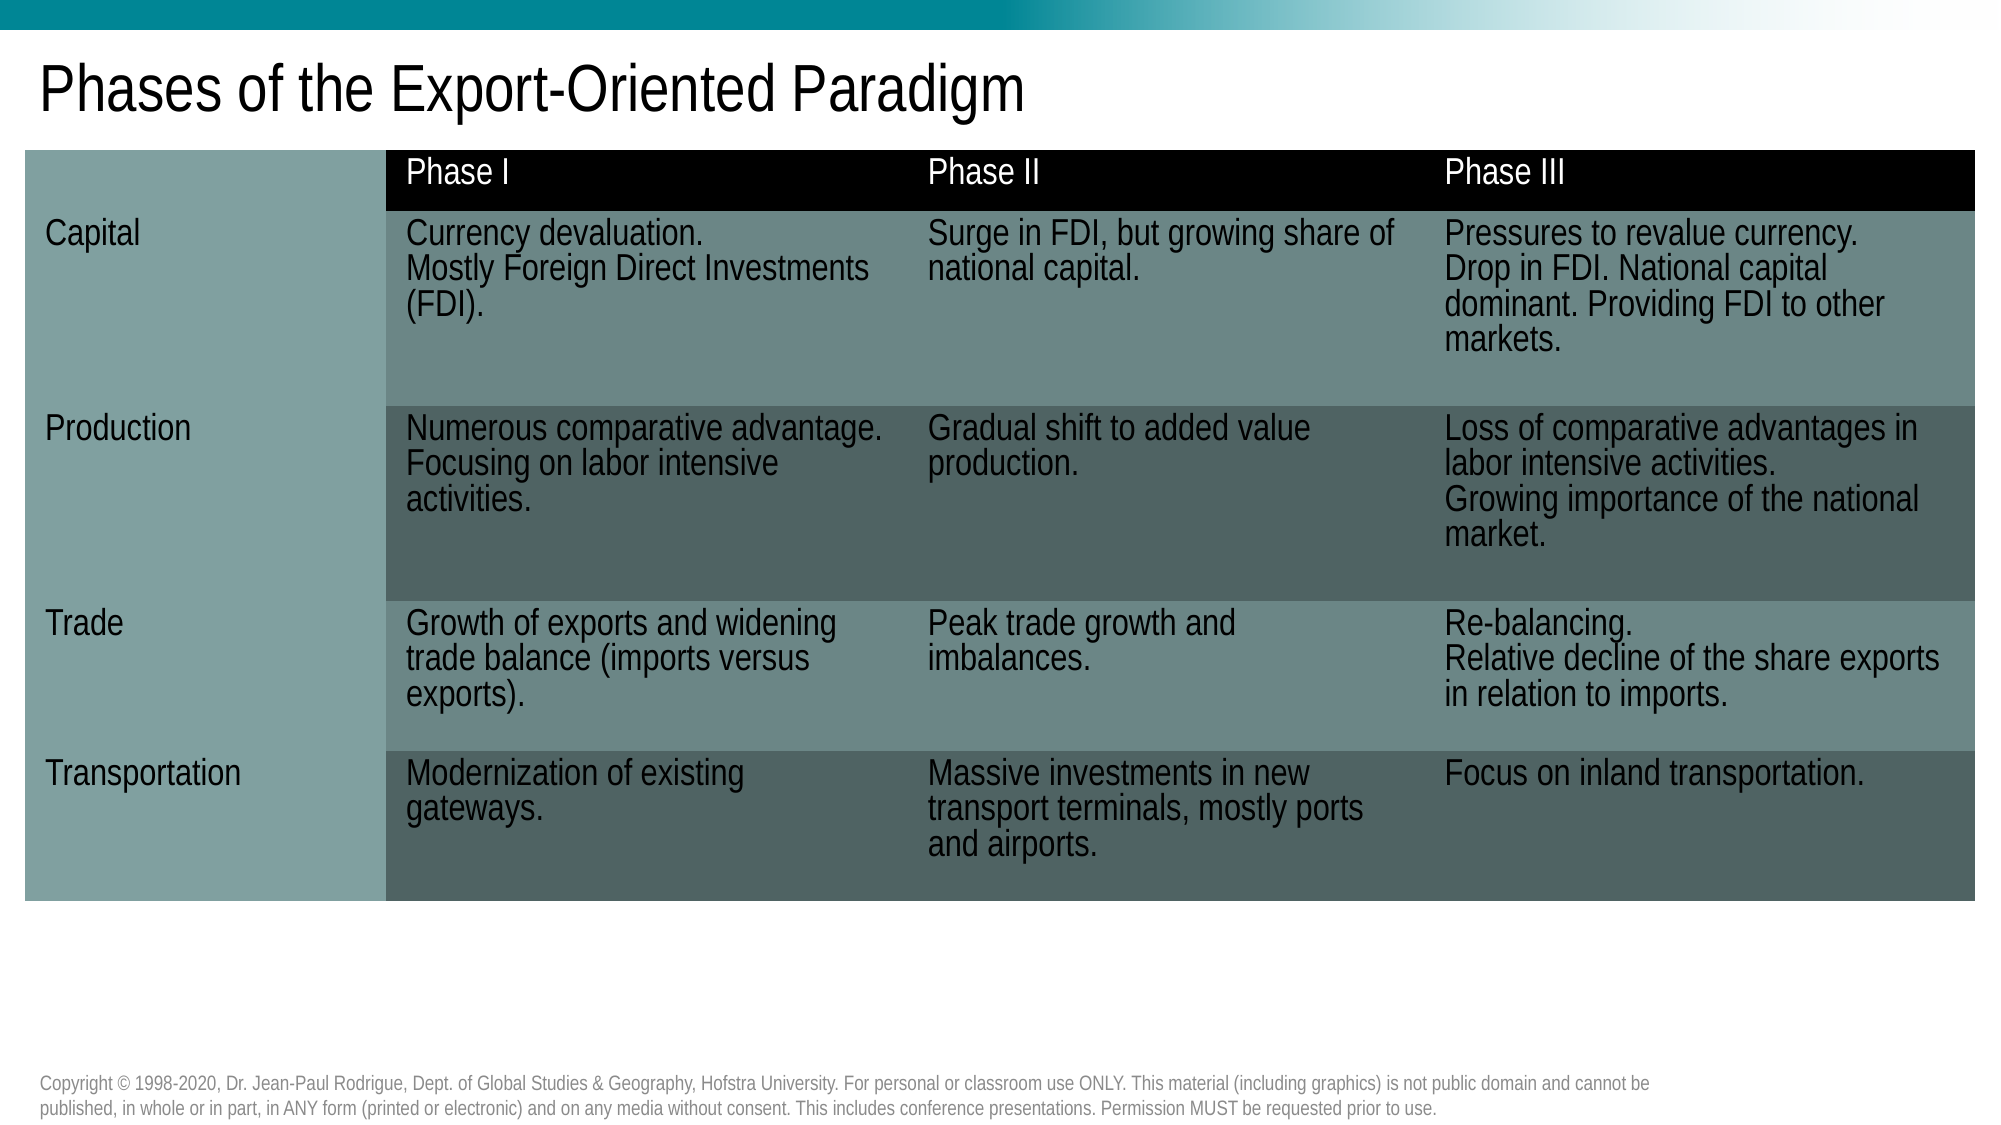

# Phases of the Export-Oriented Paradigm
|  | Phase I | Phase II | Phase III |
| --- | --- | --- | --- |
| Capital | Currency devaluation. Mostly Foreign Direct Investments (FDI). | Surge in FDI, but growing share of national capital. | Pressures to revalue currency. Drop in FDI. National capital dominant. Providing FDI to other markets. |
| Production | Numerous comparative advantage. Focusing on labor intensive activities. | Gradual shift to added value production. | Loss of comparative advantages in labor intensive activities. Growing importance of the national market. |
| Trade | Growth of exports and widening trade balance (imports versus exports). | Peak trade growth and imbalances. | Re-balancing. Relative decline of the share exports in relation to imports. |
| Transportation | Modernization of existing gateways. | Massive investments in new transport terminals, mostly ports and airports. | Focus on inland transportation. |
Copyright © 1998-2020, Dr. Jean-Paul Rodrigue, Dept. of Global Studies & Geography, Hofstra University. For personal or classroom use ONLY. This material (including graphics) is not public domain and cannot be published, in whole or in part, in ANY form (printed or electronic) and on any media without consent. This includes conference presentations. Permission MUST be requested prior to use.